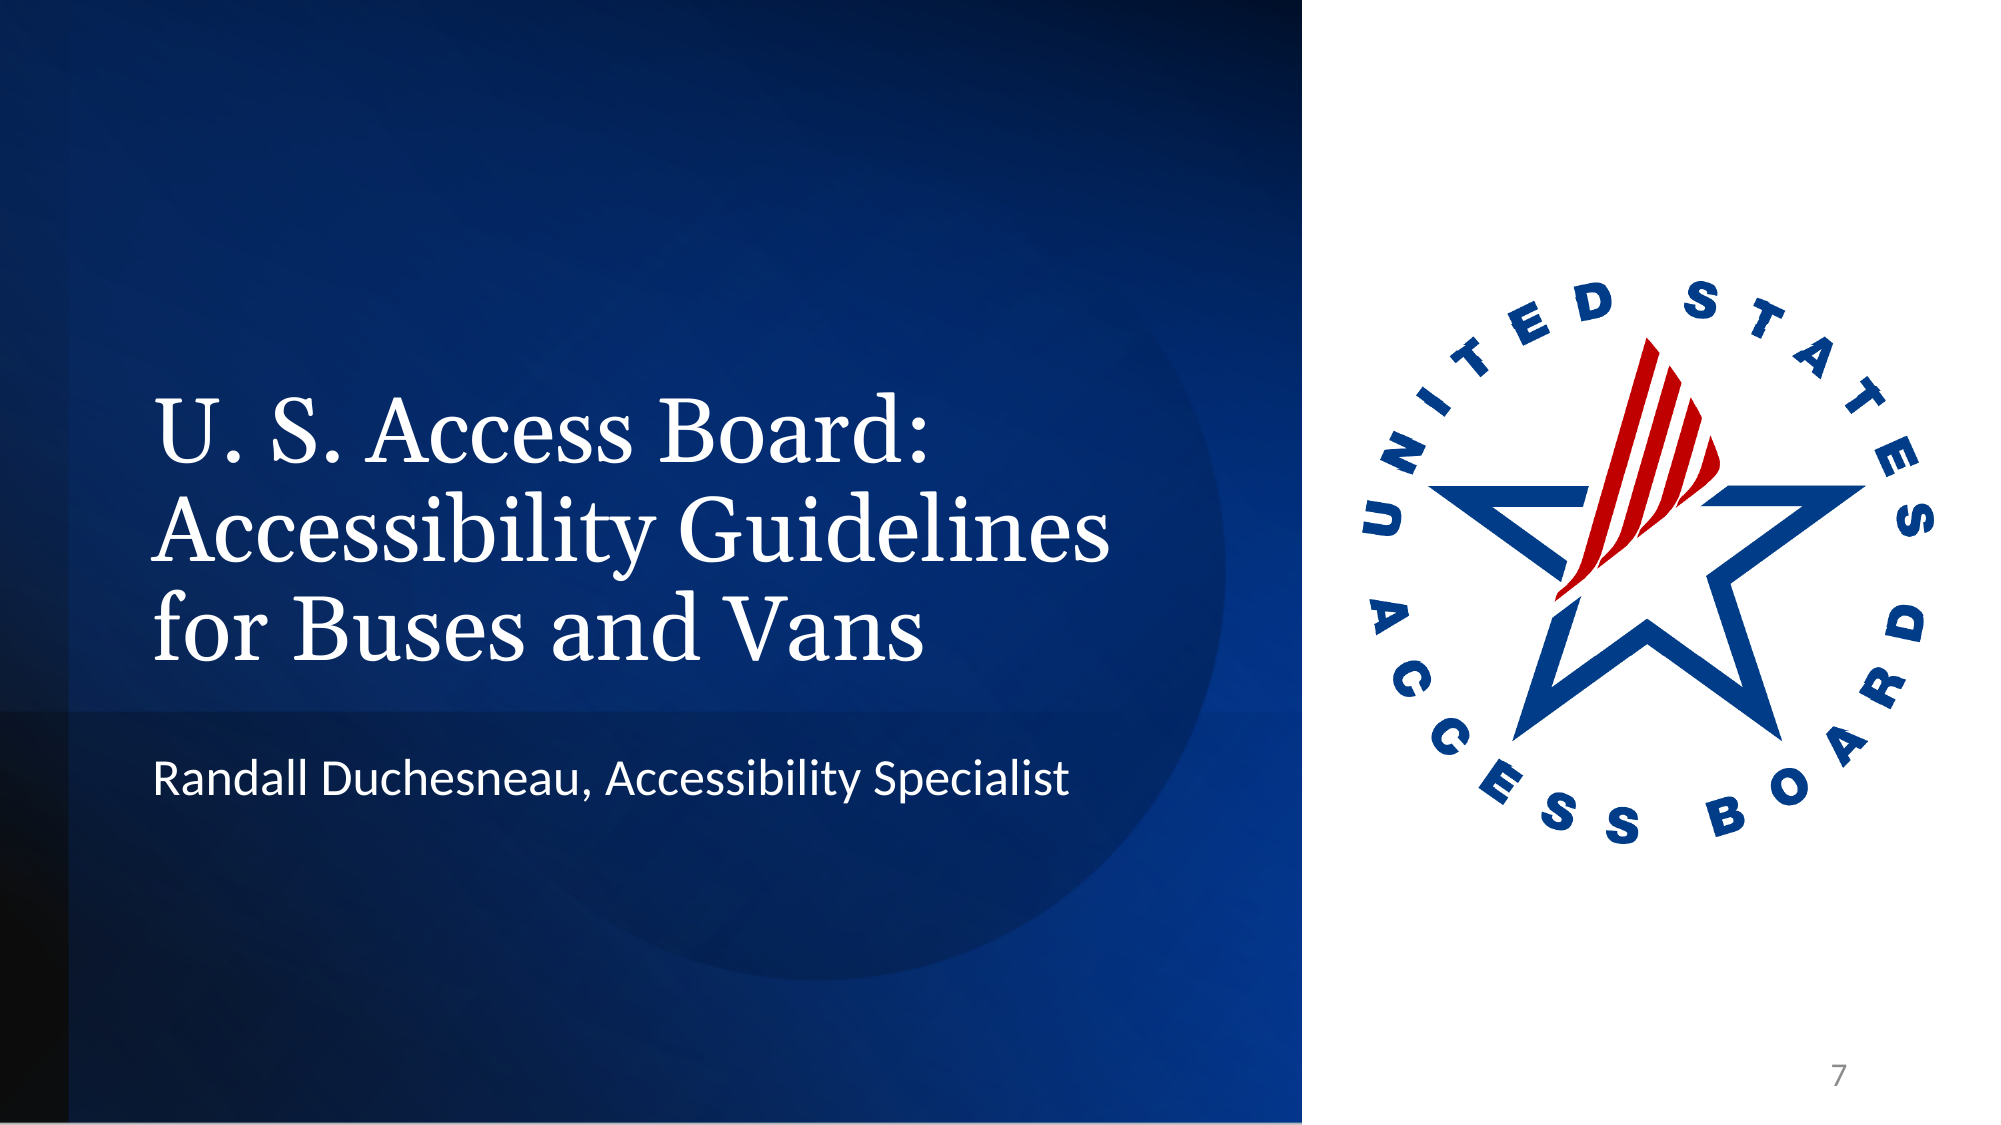

# U. S. Access Board: Accessibility Guidelines for Buses and Vans
Randall Duchesneau, Accessibility Specialist
7